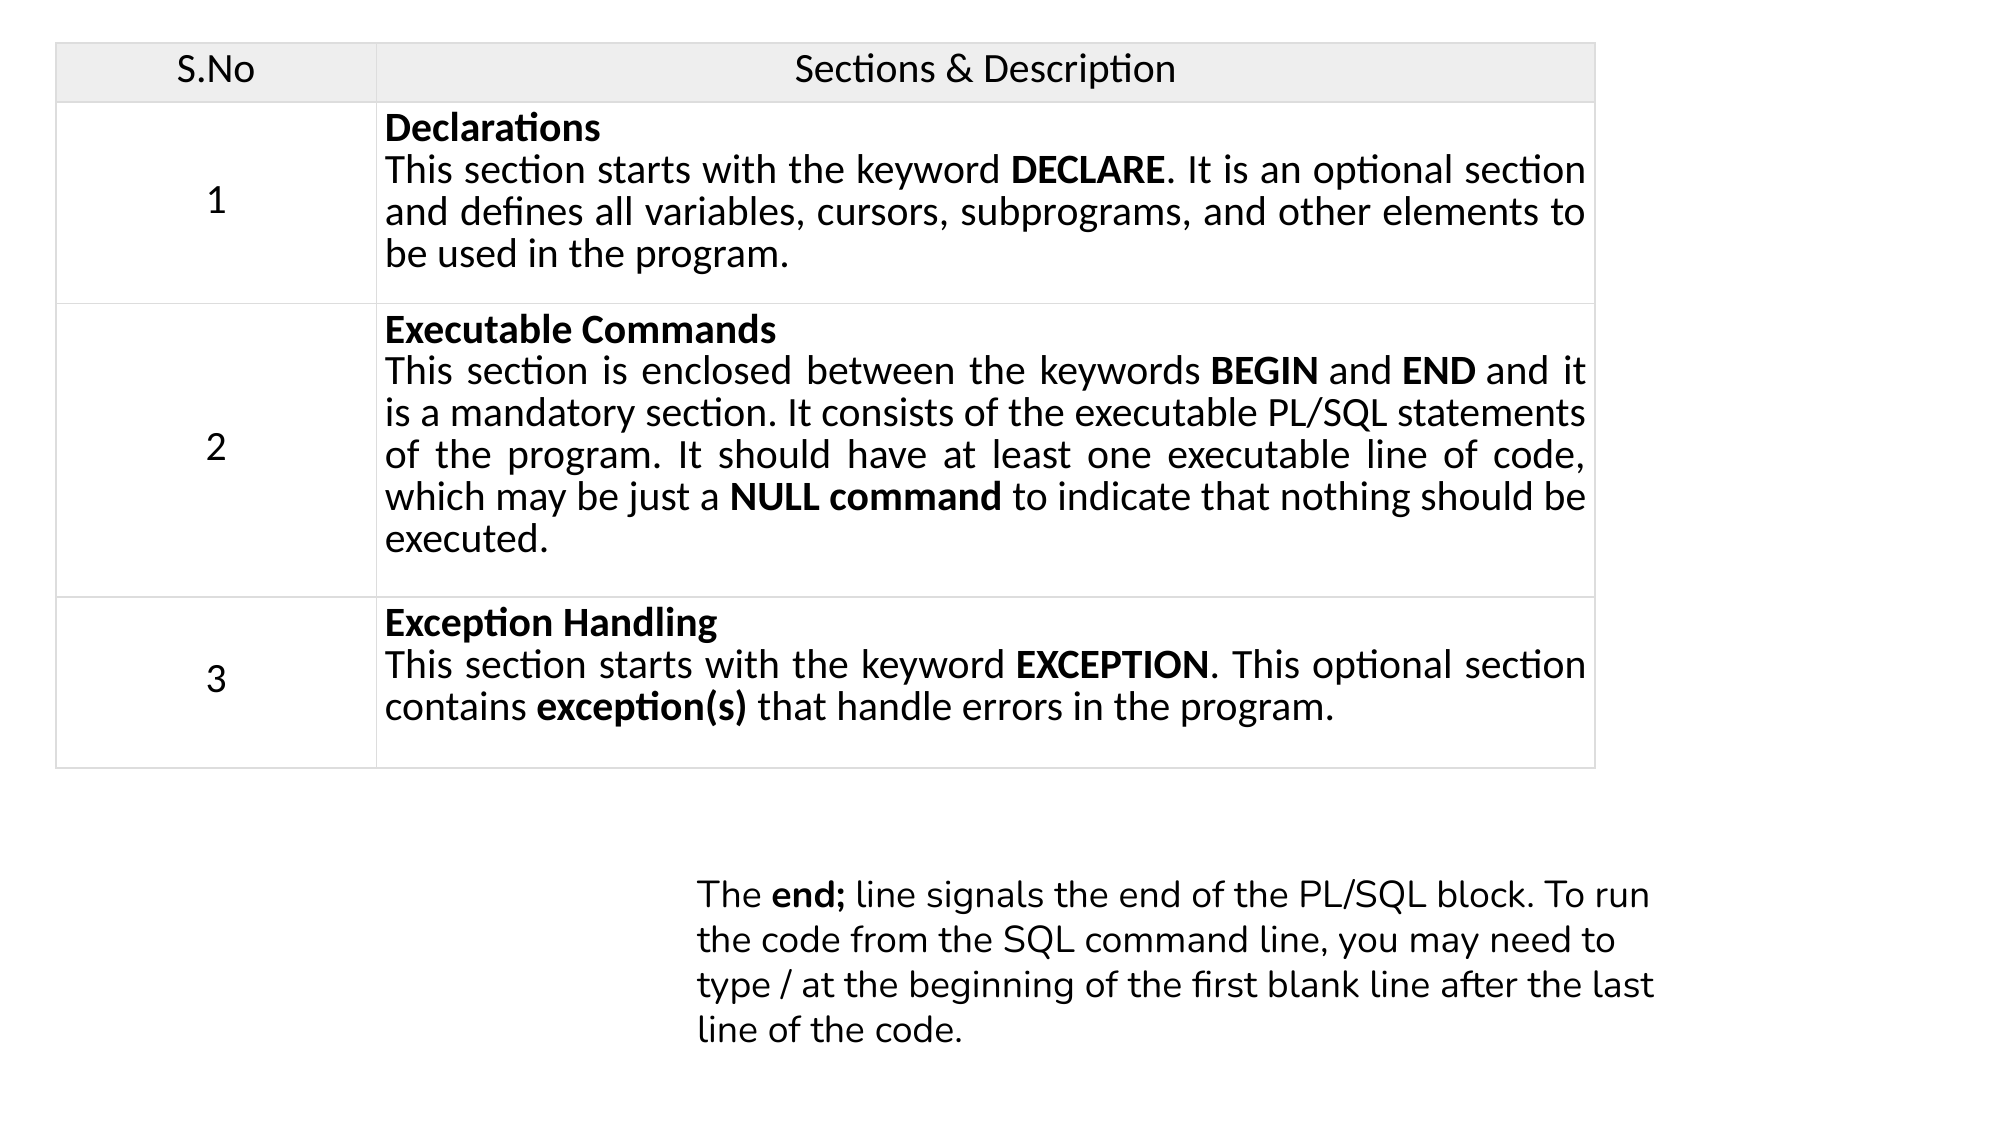

| S.No | Sections & Description |
| --- | --- |
| 1 | Declarations This section starts with the keyword DECLARE. It is an optional section and defines all variables, cursors, subprograms, and other elements to be used in the program. |
| 2 | Executable Commands This section is enclosed between the keywords BEGIN and END and it is a mandatory section. It consists of the executable PL/SQL statements of the program. It should have at least one executable line of code, which may be just a NULL command to indicate that nothing should be executed. |
| 3 | Exception Handling This section starts with the keyword EXCEPTION. This optional section contains exception(s) that handle errors in the program. |
#
The end; line signals the end of the PL/SQL block. To run the code from the SQL command line, you may need to type / at the beginning of the first blank line after the last line of the code.